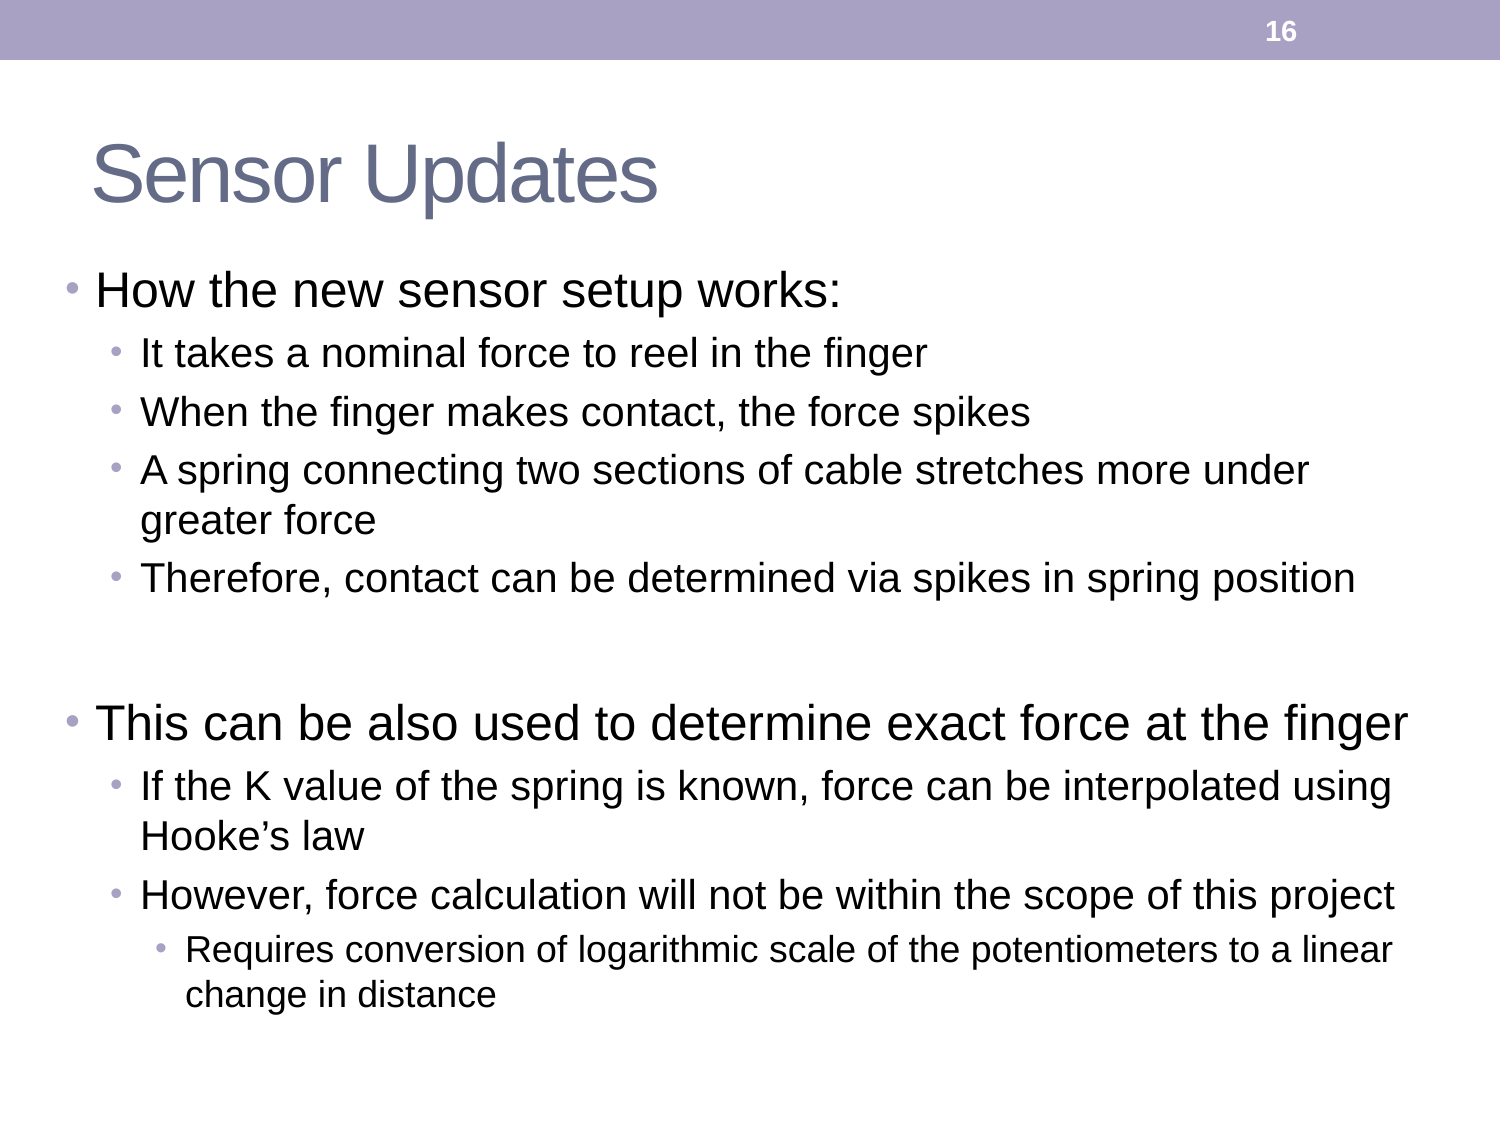

16
# Sensor Updates
How the new sensor setup works:
It takes a nominal force to reel in the finger
When the finger makes contact, the force spikes
A spring connecting two sections of cable stretches more under greater force
Therefore, contact can be determined via spikes in spring position

This can be also used to determine exact force at the finger
If the K value of the spring is known, force can be interpolated using Hooke’s law
However, force calculation will not be within the scope of this project
Requires conversion of logarithmic scale of the potentiometers to a linear change in distance